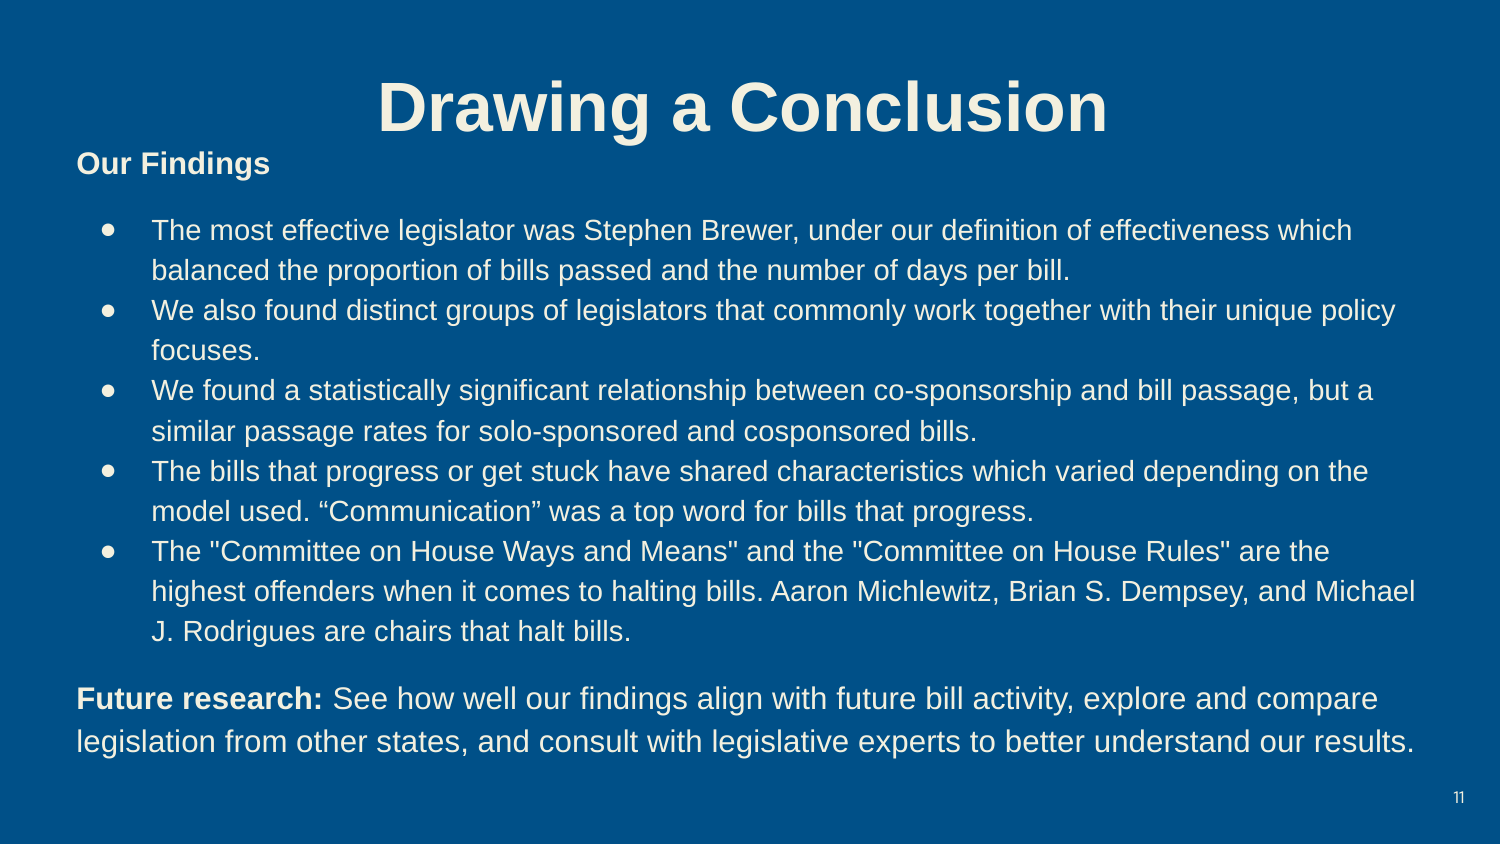

# Drawing a Conclusion
Our Findings
The most effective legislator was Stephen Brewer, under our definition of effectiveness which balanced the proportion of bills passed and the number of days per bill.
We also found distinct groups of legislators that commonly work together with their unique policy focuses.
We found a statistically significant relationship between co-sponsorship and bill passage, but a similar passage rates for solo-sponsored and cosponsored bills.
The bills that progress or get stuck have shared characteristics which varied depending on the model used. “Communication” was a top word for bills that progress.
The "Committee on House Ways and Means" and the "Committee on House Rules" are the highest offenders when it comes to halting bills. Aaron Michlewitz, Brian S. Dempsey, and Michael J. Rodrigues are chairs that halt bills.
Future research: See how well our findings align with future bill activity, explore and compare legislation from other states, and consult with legislative experts to better understand our results.

11
11